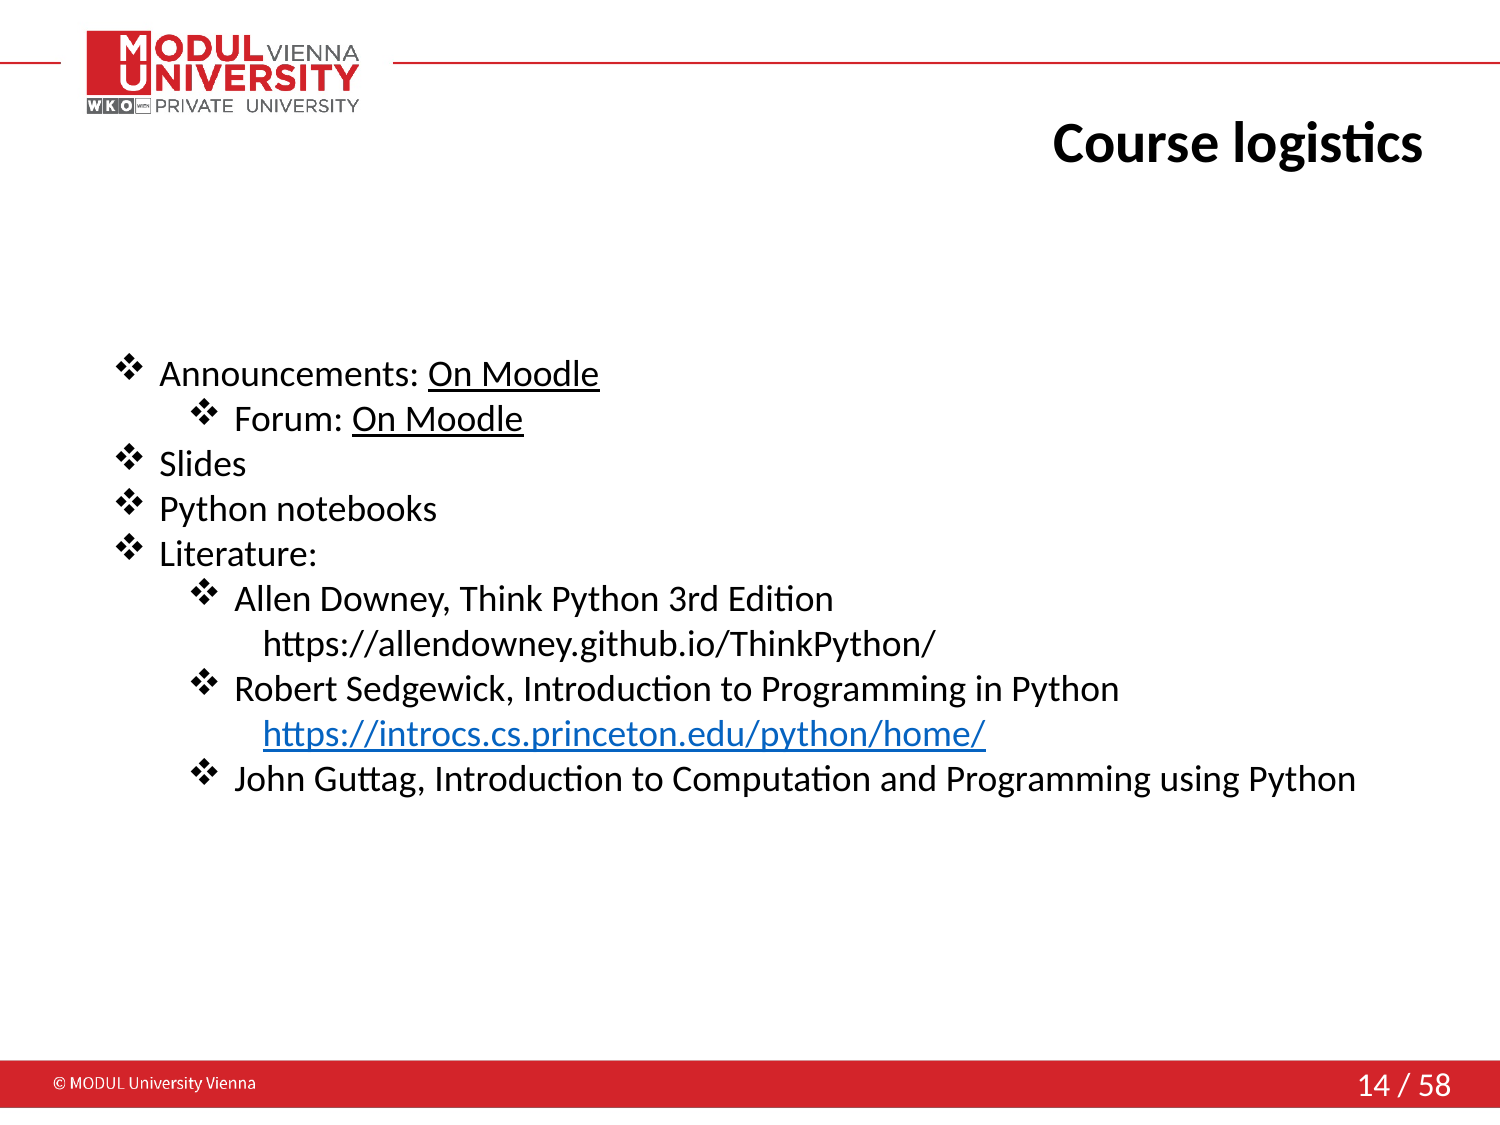

# Course logistics
Announcements: On Moodle
Forum: On Moodle
Slides
Python notebooks
Literature:
Allen Downey, Think Python 3rd Edition
https://allendowney.github.io/ThinkPython/
Robert Sedgewick, Introduction to Programming in Python
https://introcs.cs.princeton.edu/python/home/
John Guttag, Introduction to Computation and Programming using Python